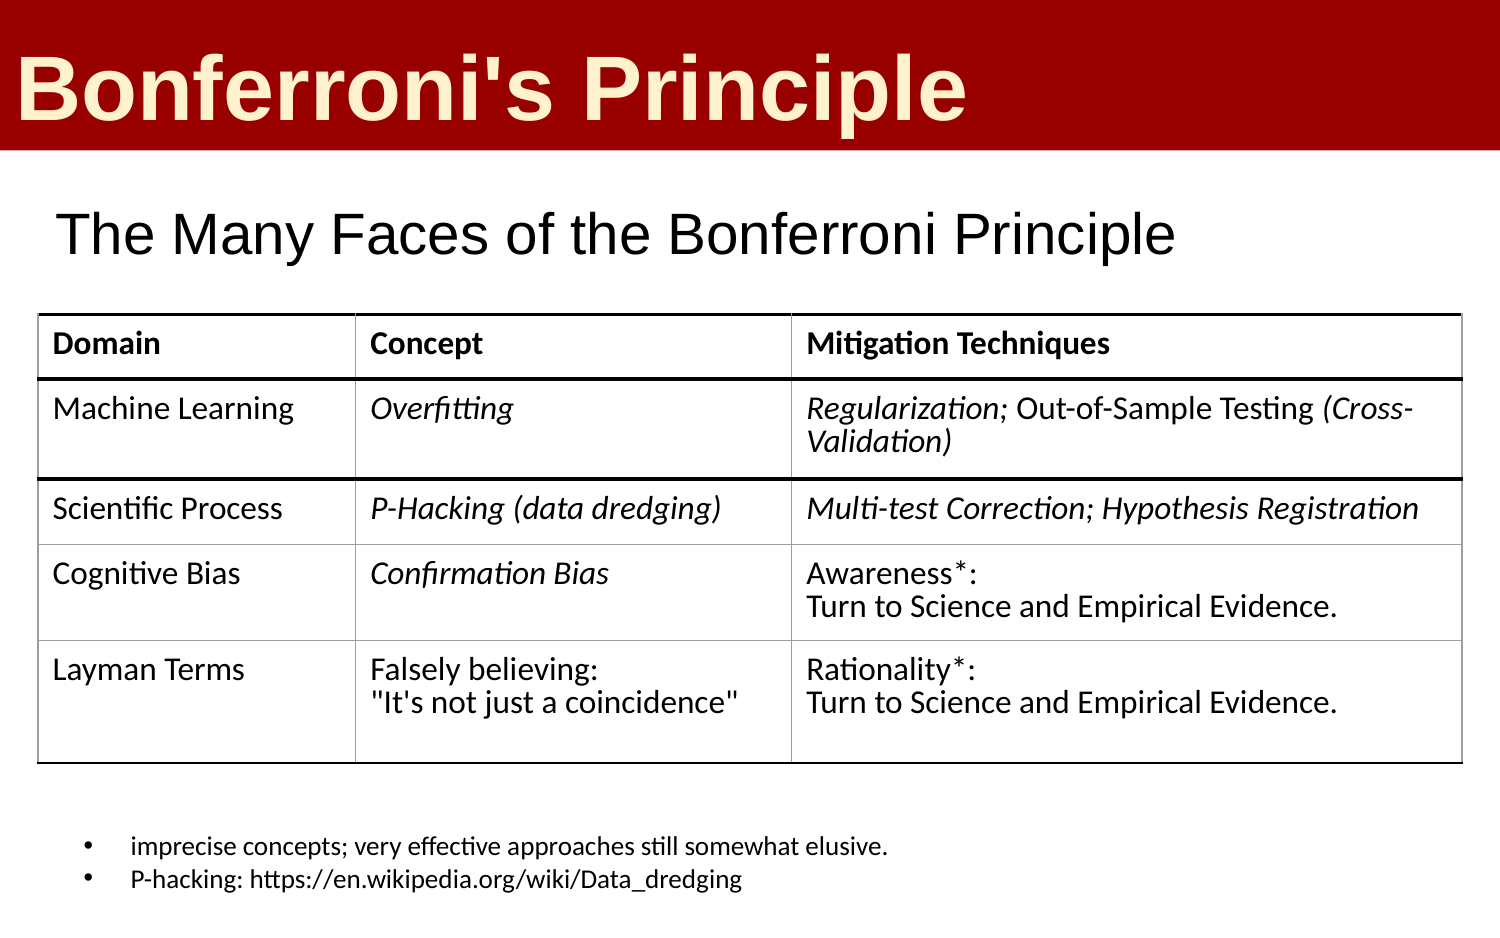

Bonferroni's Principle
# The Many Faces of the Bonferroni Principle
| Domain | Concept | Mitigation Techniques |
| --- | --- | --- |
| Machine Learning | Overfitting | Regularization; Out-of-Sample Testing (Cross-Validation) |
| Scientific Process | P-Hacking (data dredging) | Multi-test Correction; Hypothesis Registration |
| Cognitive Bias | Confirmation Bias | Awareness\*: Turn to Science and Empirical Evidence. |
| Layman Terms | Falsely believing: "It's not just a coincidence" | Rationality\*: Turn to Science and Empirical Evidence. |
imprecise concepts; very effective approaches still somewhat elusive.
P-hacking: https://en.wikipedia.org/wiki/Data_dredging